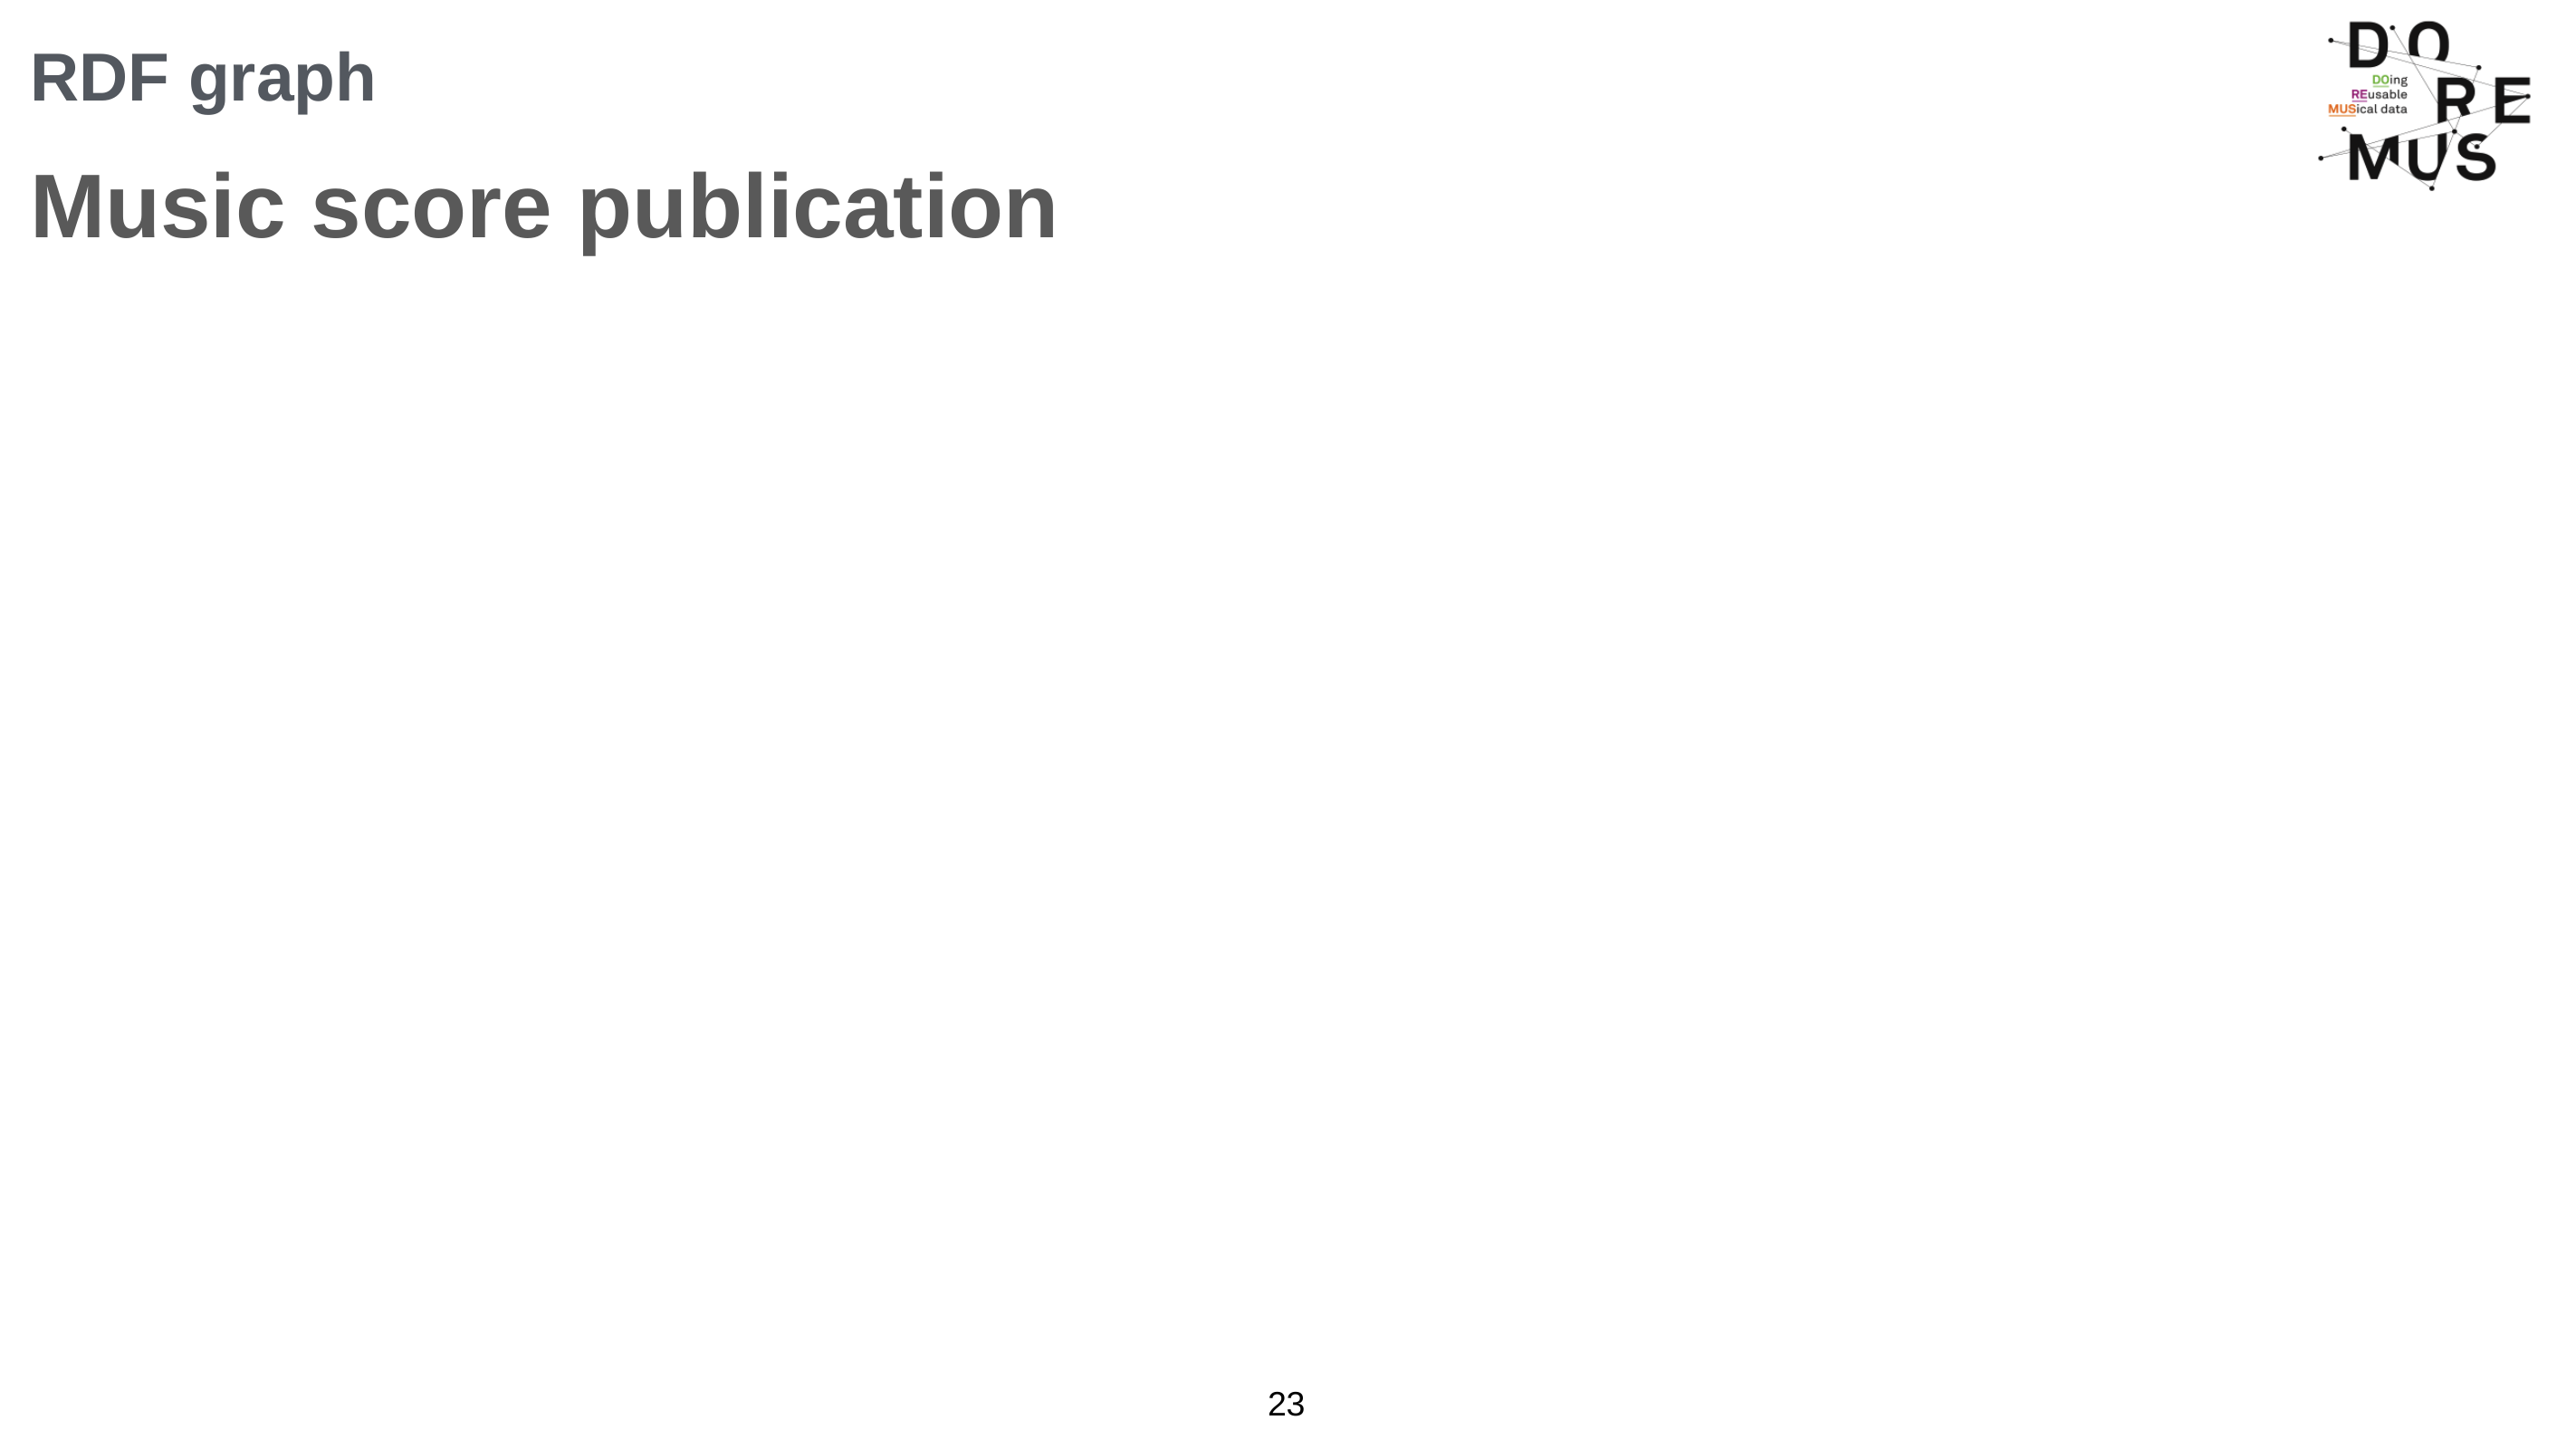

# RDF graph
Music score publication
23